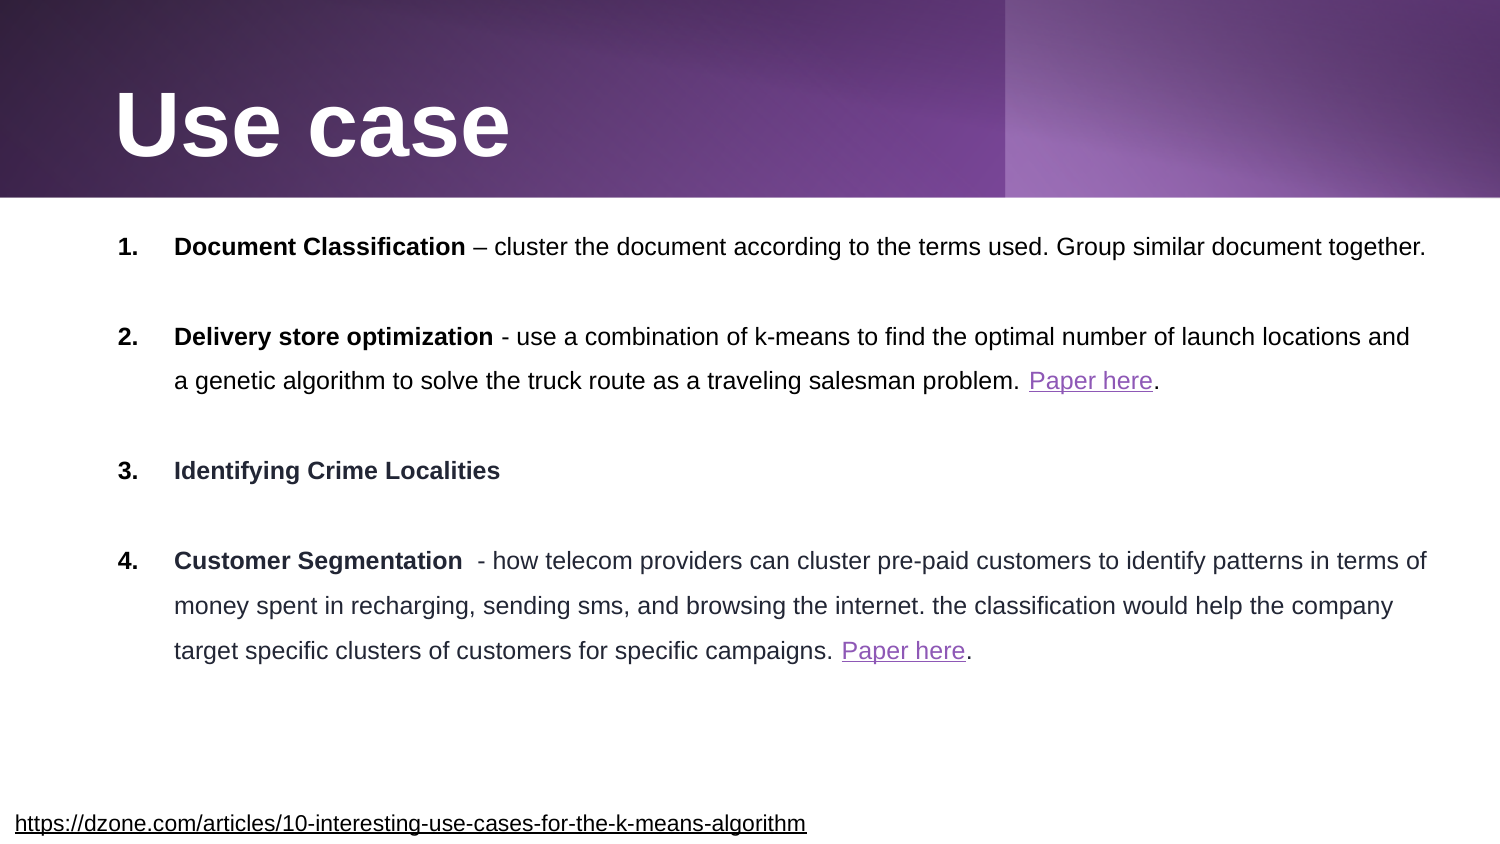

# Use case
Document Classification – cluster the document according to the terms used. Group similar document together.

Delivery store optimization - use a combination of k-means to find the optimal number of launch locations and a genetic algorithm to solve the truck route as a traveling salesman problem. Paper here.

Identifying Crime Localities

Customer Segmentation  - how telecom providers can cluster pre-paid customers to identify patterns in terms of money spent in recharging, sending sms, and browsing the internet. the classification would help the company target specific clusters of customers for specific campaigns. Paper here.
https://dzone.com/articles/10-interesting-use-cases-for-the-k-means-algorithm